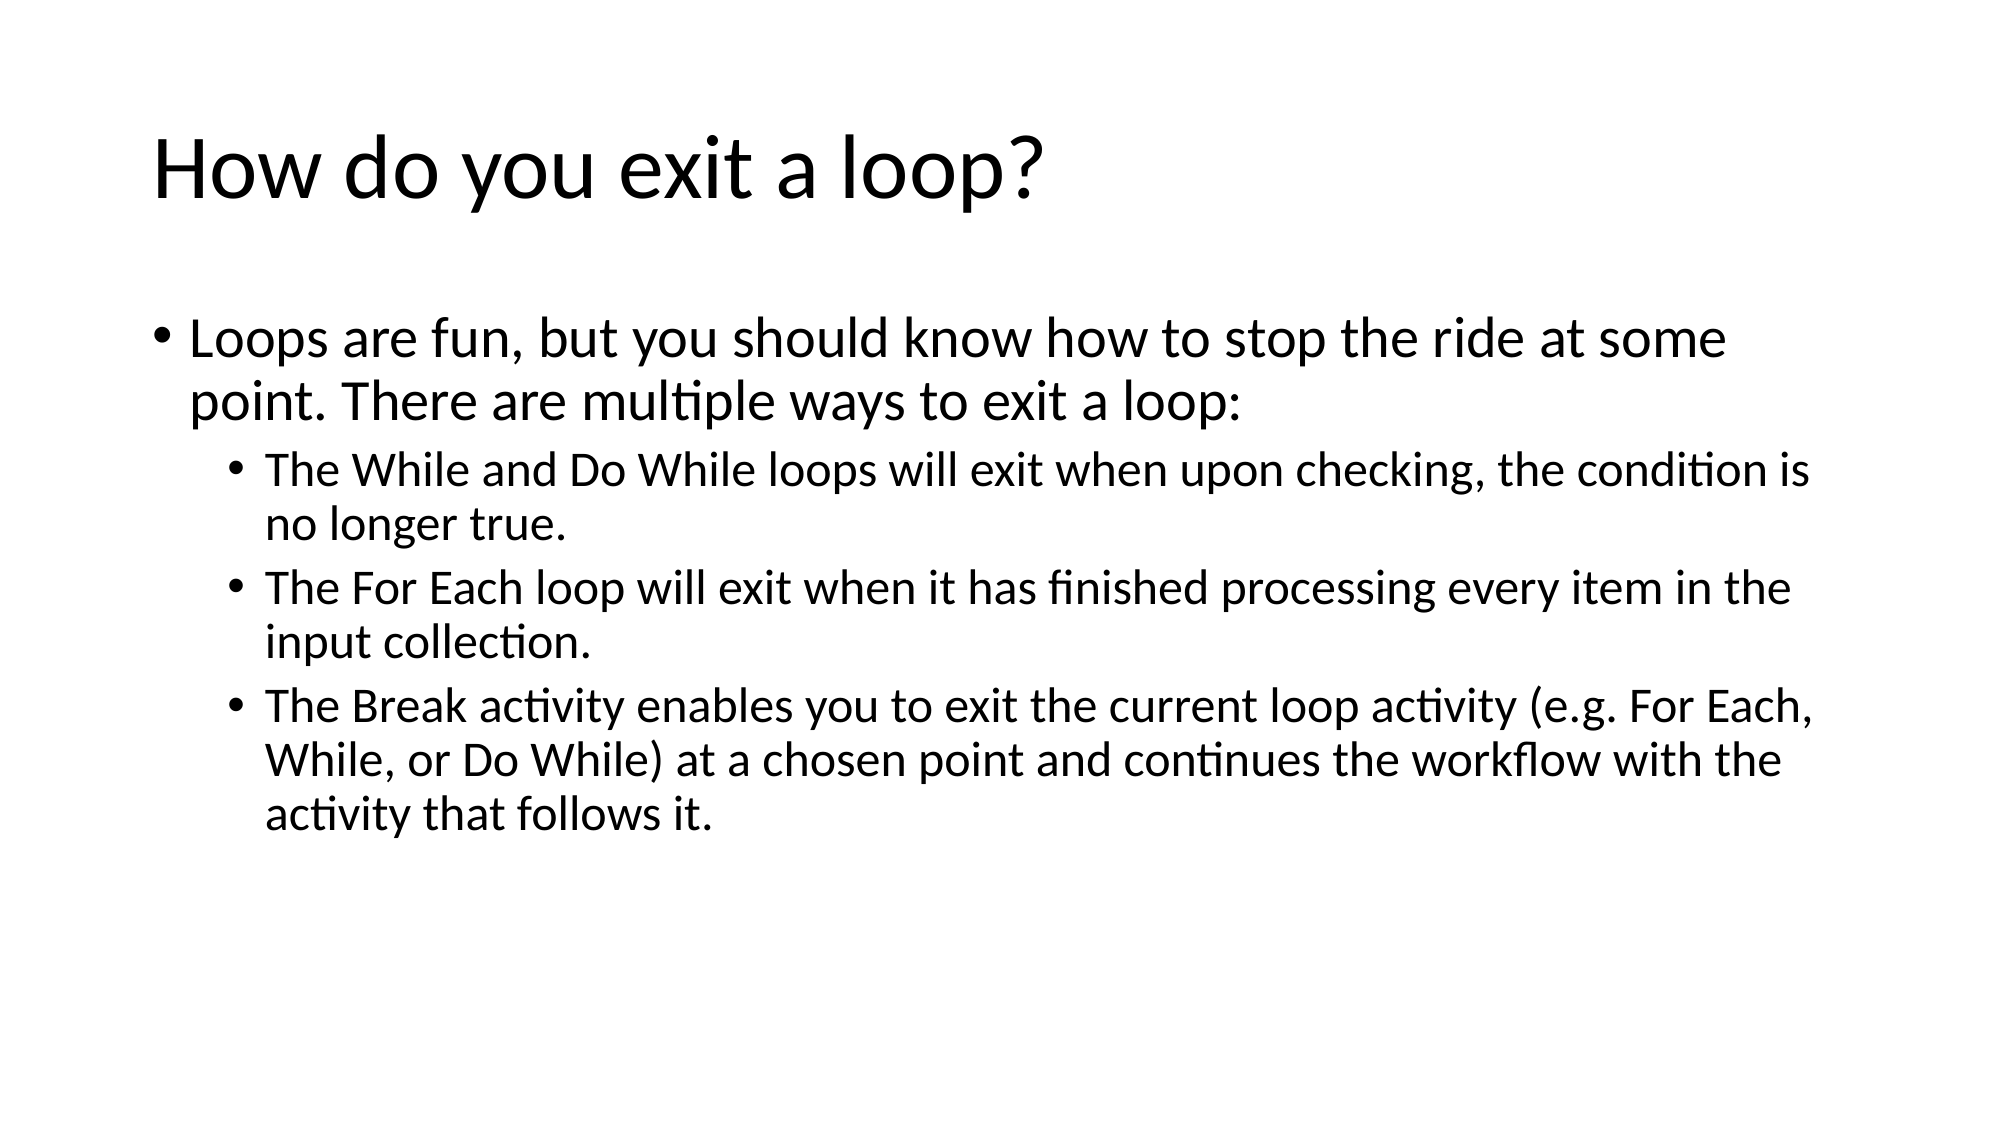

# How do you exit a loop?
Loops are fun, but you should know how to stop the ride at some point. There are multiple ways to exit a loop:
The While and Do While loops will exit when upon checking, the condition is no longer true.
The For Each loop will exit when it has finished processing every item in the input collection.
The Break activity enables you to exit the current loop activity (e.g. For Each, While, or Do While) at a chosen point and continues the workflow with the activity that follows it.